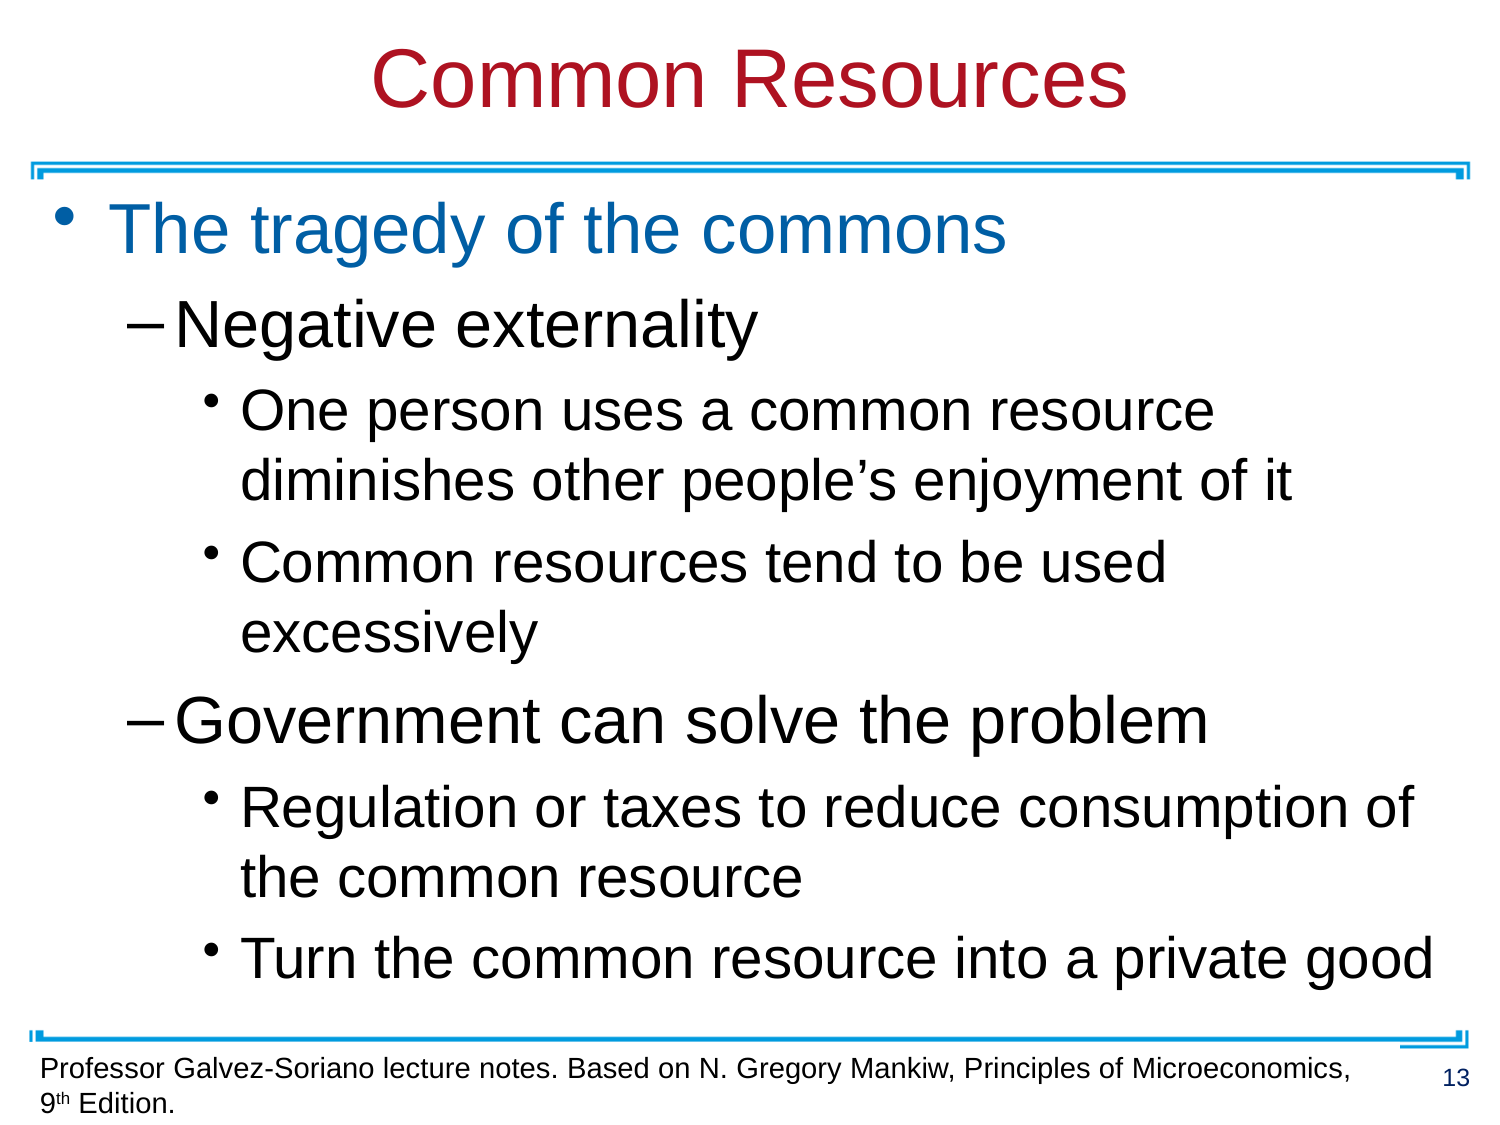

# Common Resources
The tragedy of the commons
Negative externality
One person uses a common resource diminishes other people’s enjoyment of it
Common resources tend to be used excessively
Government can solve the problem
Regulation or taxes to reduce consumption of the common resource
Turn the common resource into a private good
Professor Galvez-Soriano lecture notes. Based on N. Gregory Mankiw, Principles of Microeconomics, 9th Edition.
13